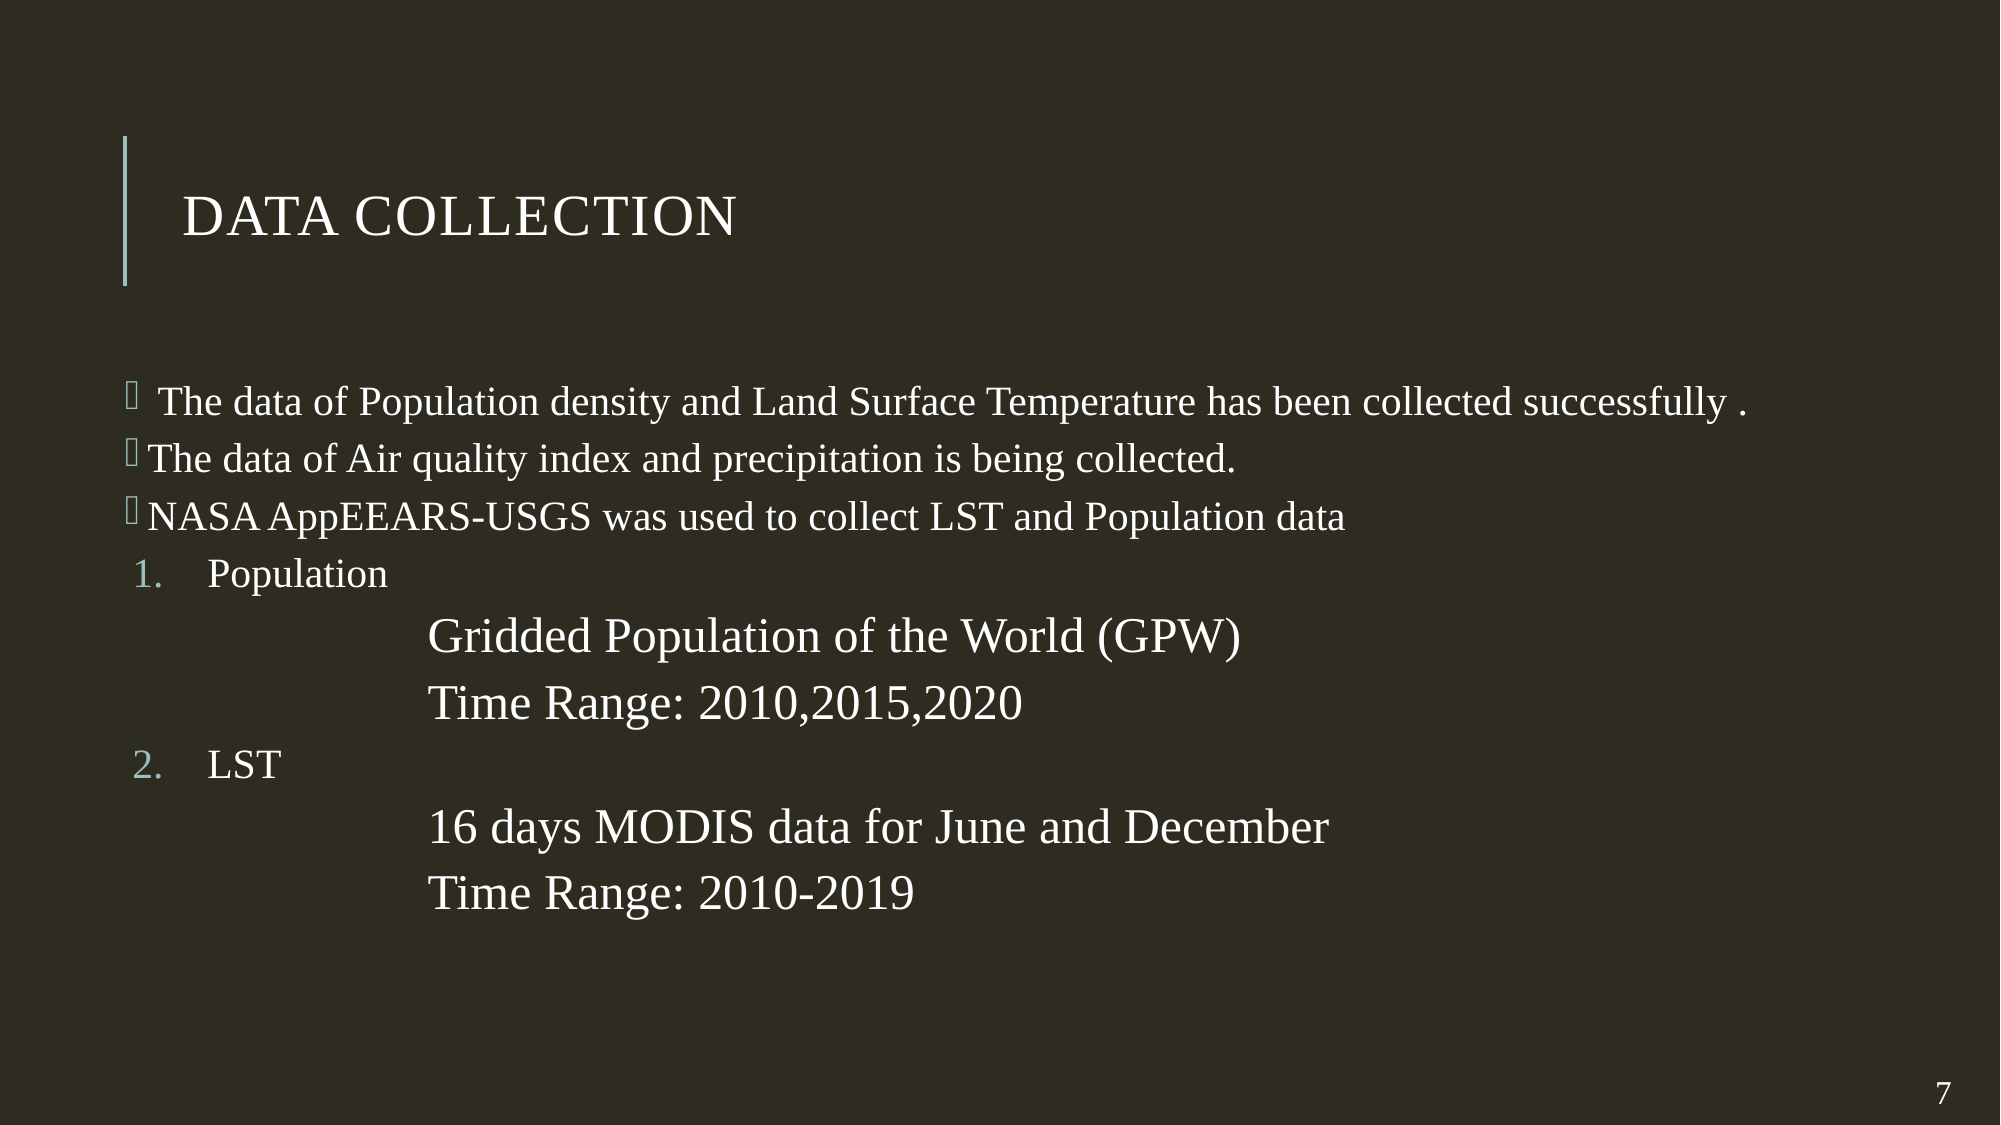

# Data collection
 The data of Population density and Land Surface Temperature has been collected successfully .
The data of Air quality index and precipitation is being collected.
NASA AppEEARS-USGS was used to collect LST and Population data
Population
	Gridded Population of the World (GPW)
	Time Range: 2010,2015,2020
LST
	16 days MODIS data for June and December
            Time Range: 2010-2019

7